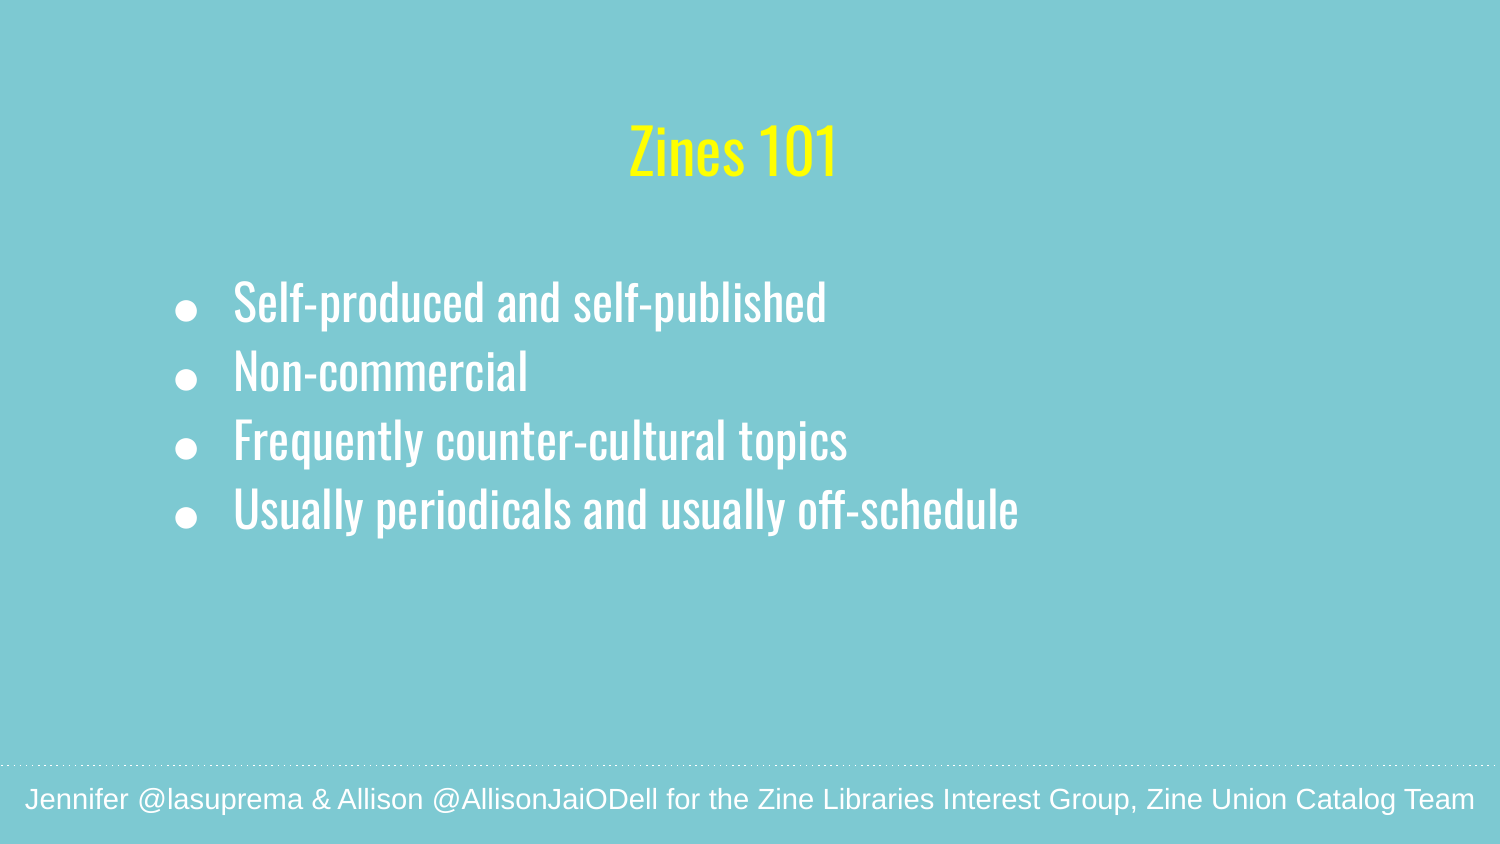

Zines 101

Self-produced and self-published
Non-commercial
Frequently counter-cultural topics
Usually periodicals and usually off-schedule
Jennifer @lasuprema & Allison @AllisonJaiODell for the Zine Libraries Interest Group, Zine Union Catalog Team